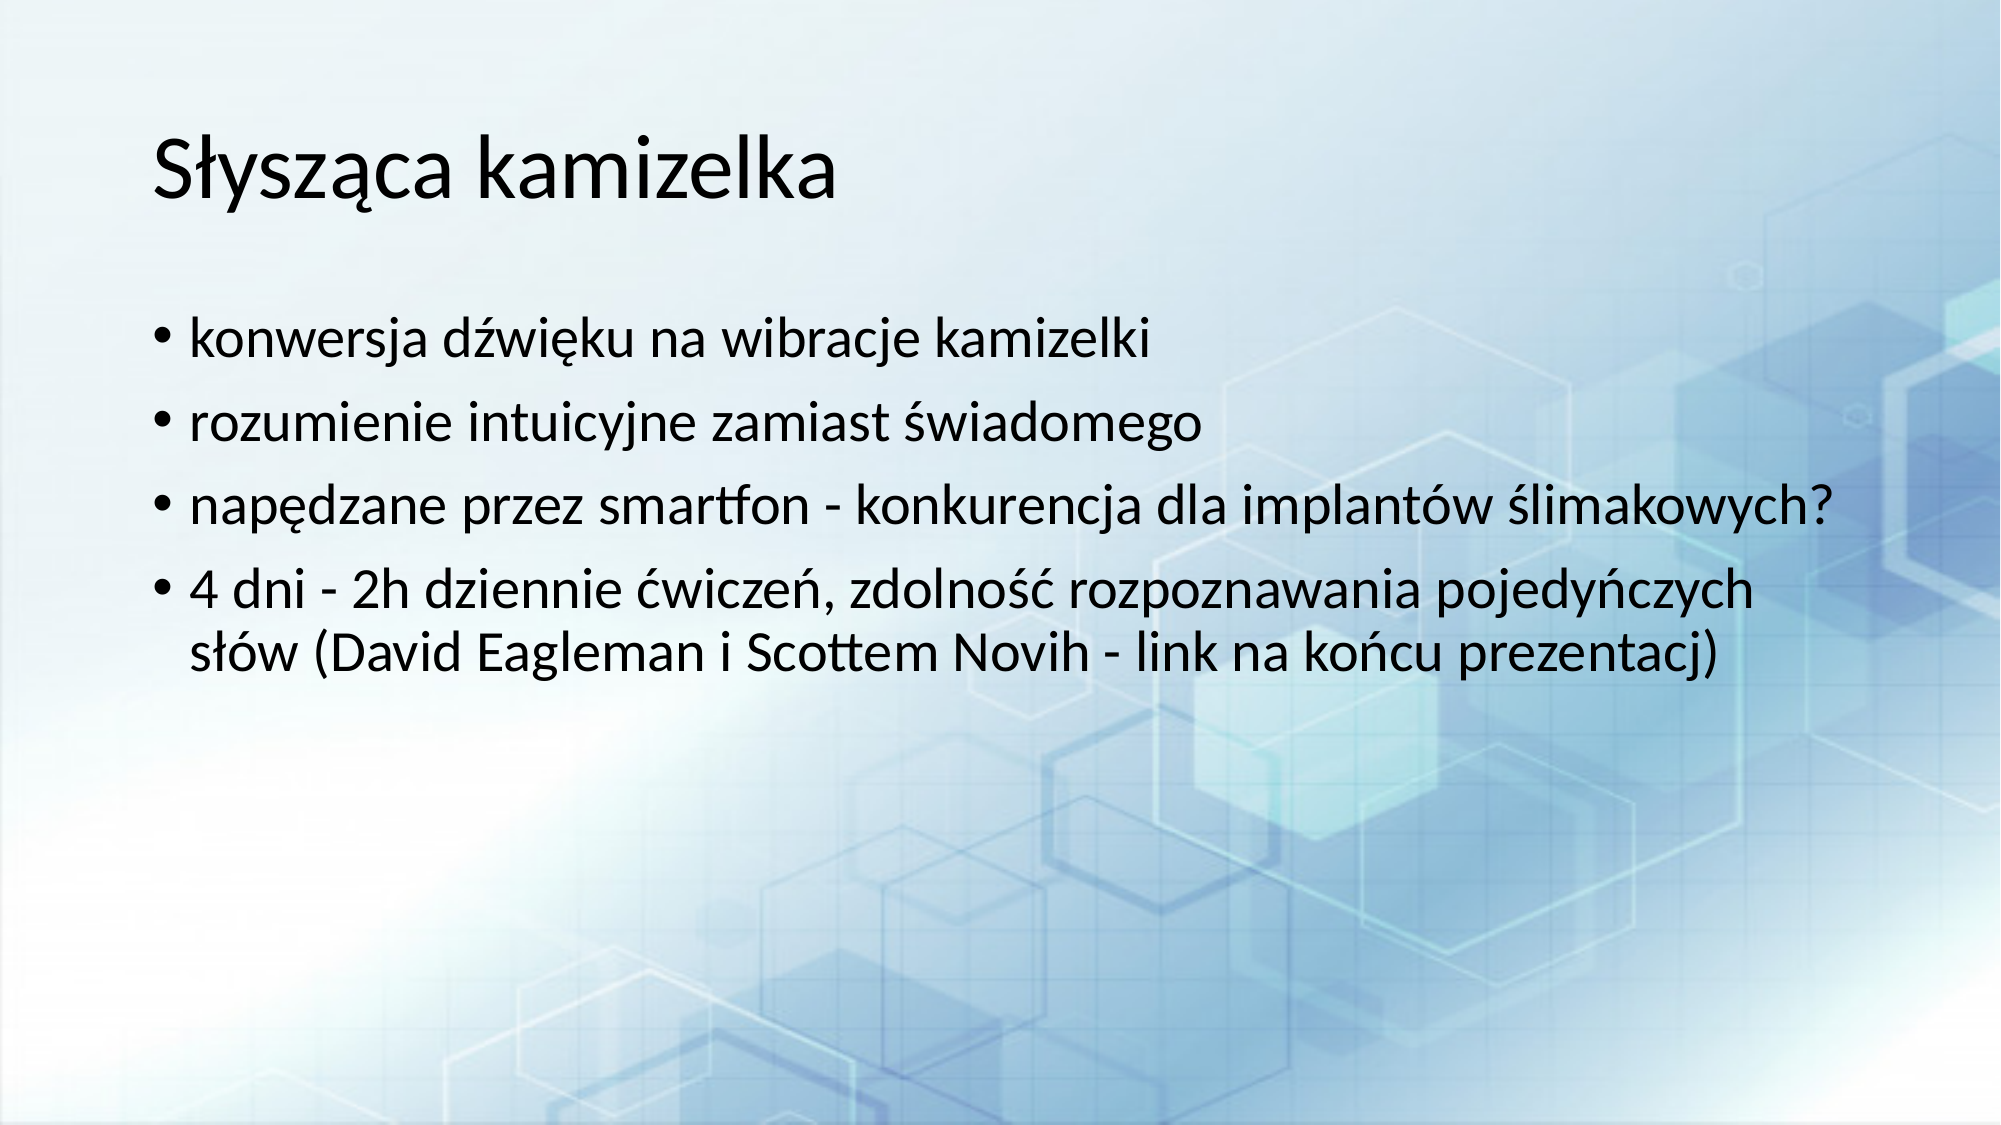

# Słysząca kamizelka
konwersja dźwięku na wibracje kamizelki
rozumienie intuicyjne zamiast świadomego
napędzane przez smartfon - konkurencja dla implantów ślimakowych?
4 dni - 2h dziennie ćwiczeń, zdolność rozpoznawania pojedyńczych słów (David Eagleman i Scottem Novih - link na końcu prezentacj)